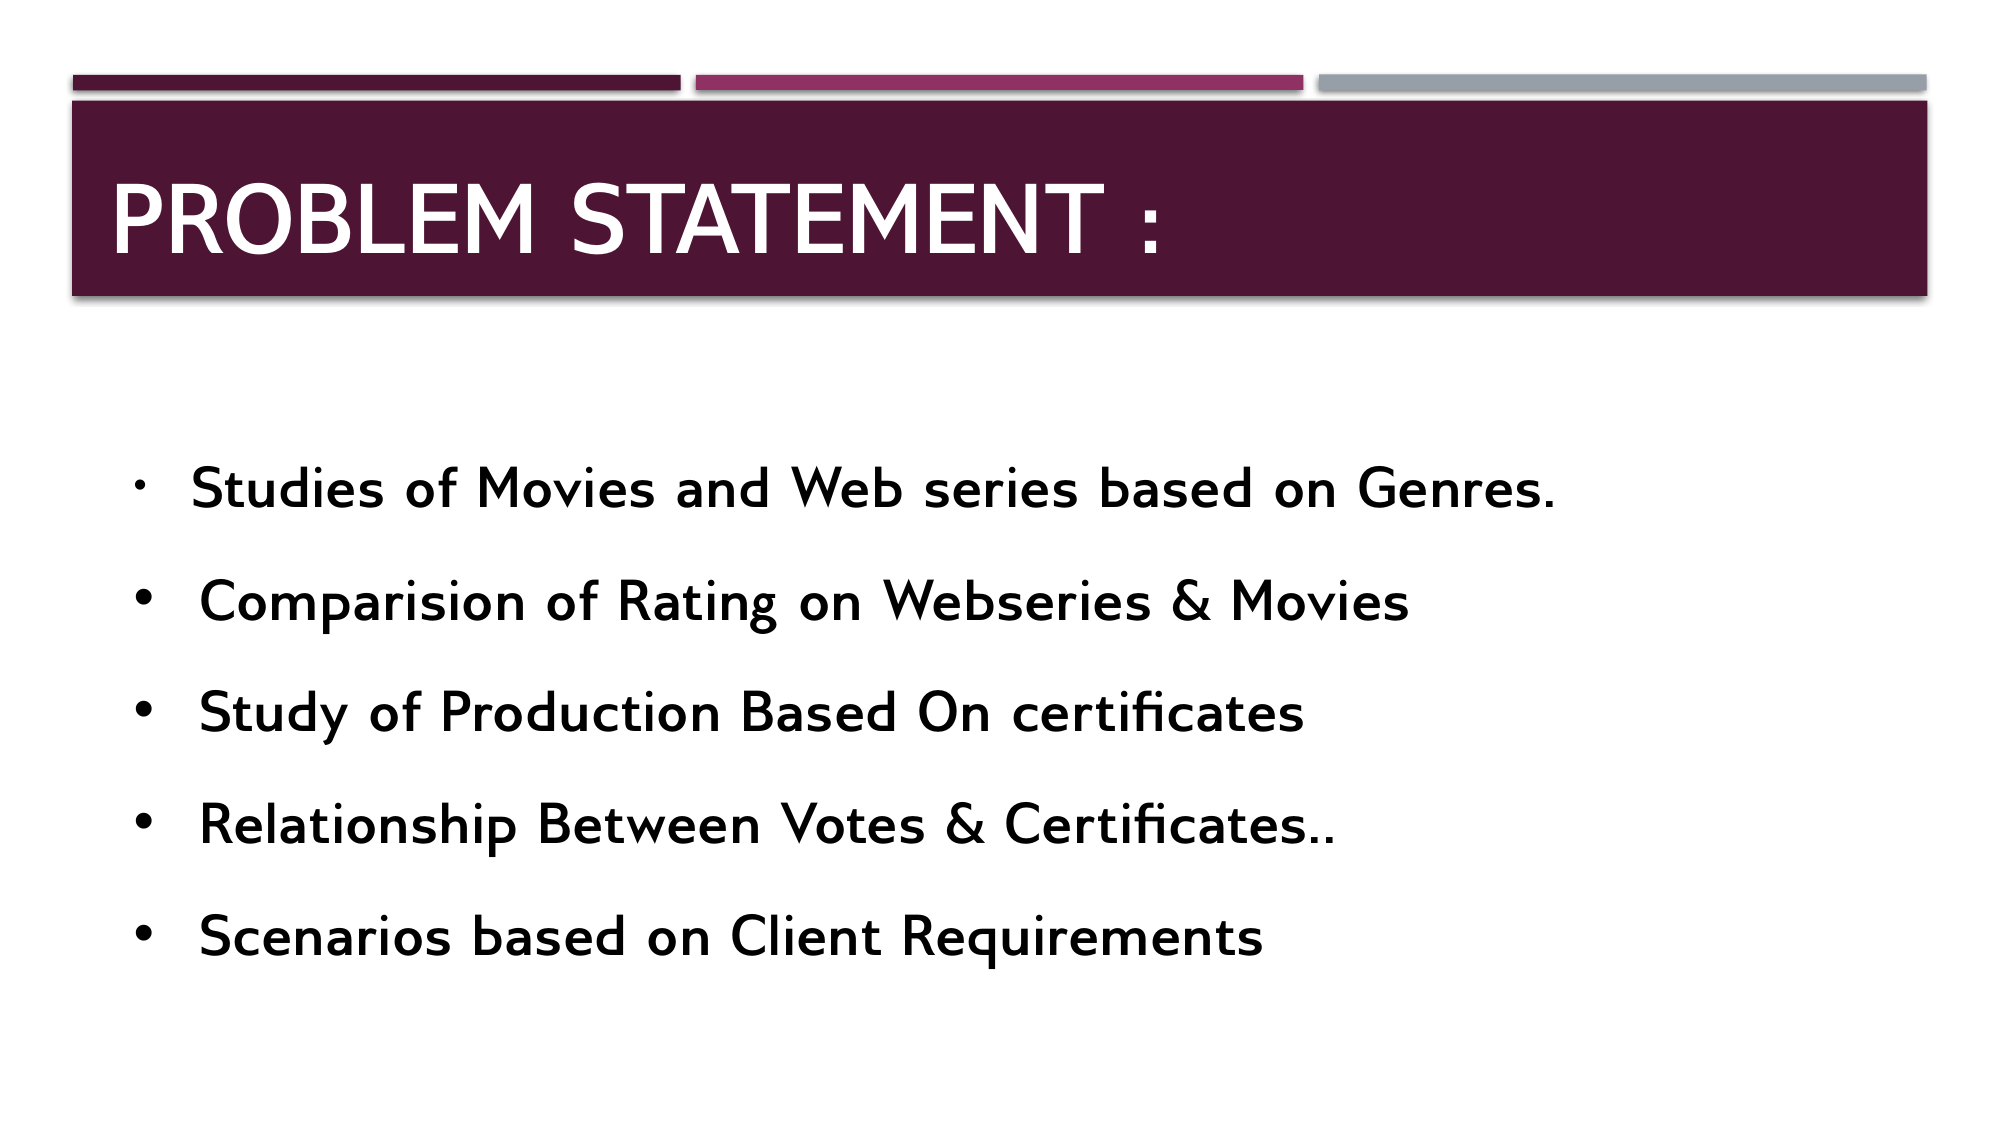

# Problem Statement :
 Studies of Movies and Web series based on Genres.
 Comparision of Rating on Webseries & Movies
 Study of Production Based On certificates
 Relationship Between Votes & Certificates..
 Scenarios based on Client Requirements